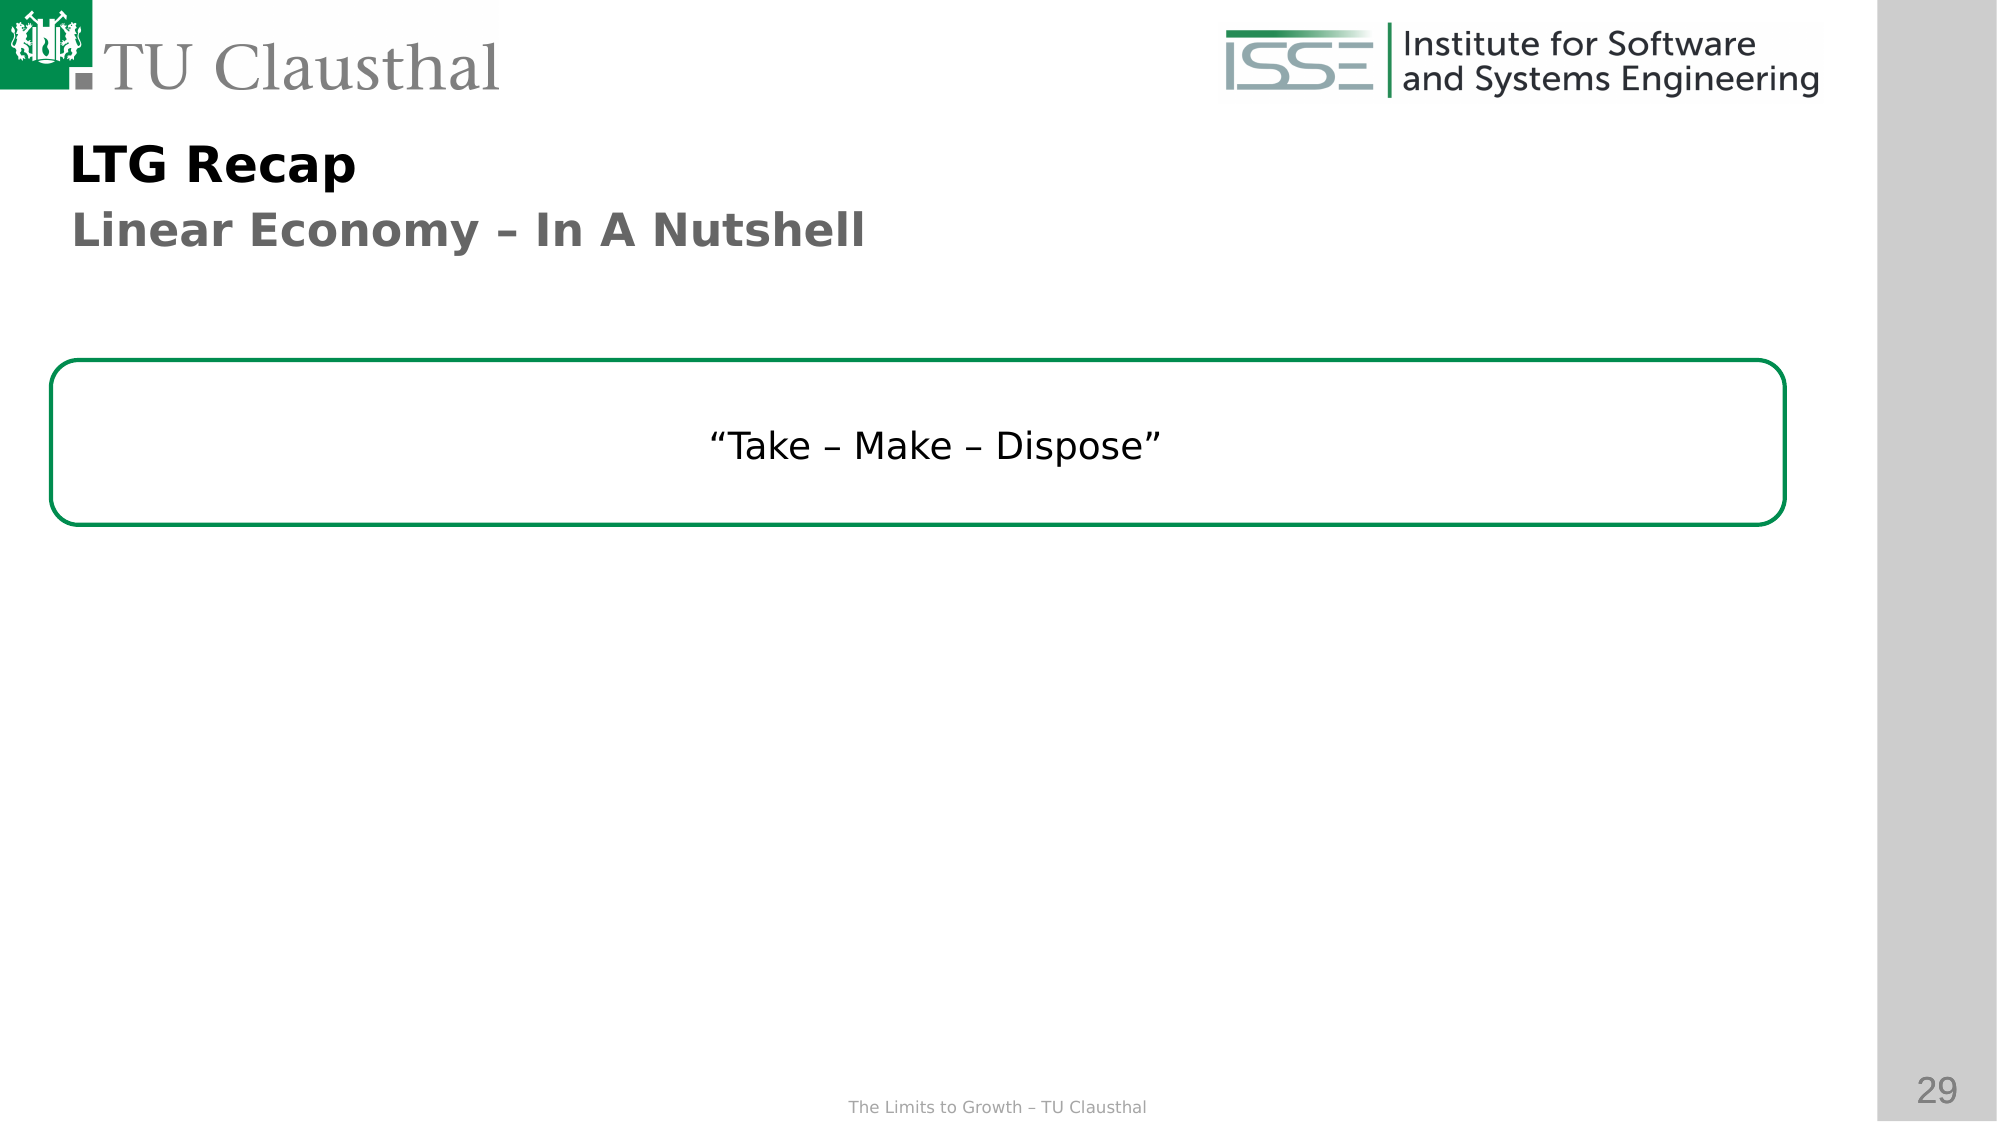

LTG Recap

Linear Economy – In A Nutshell
“Take – Make – Dispose”

“Its objectives are to maintain value (not to create value added), to optimise stock management (not flows) and to increase the efficiency of using goods (not of producing goods)”